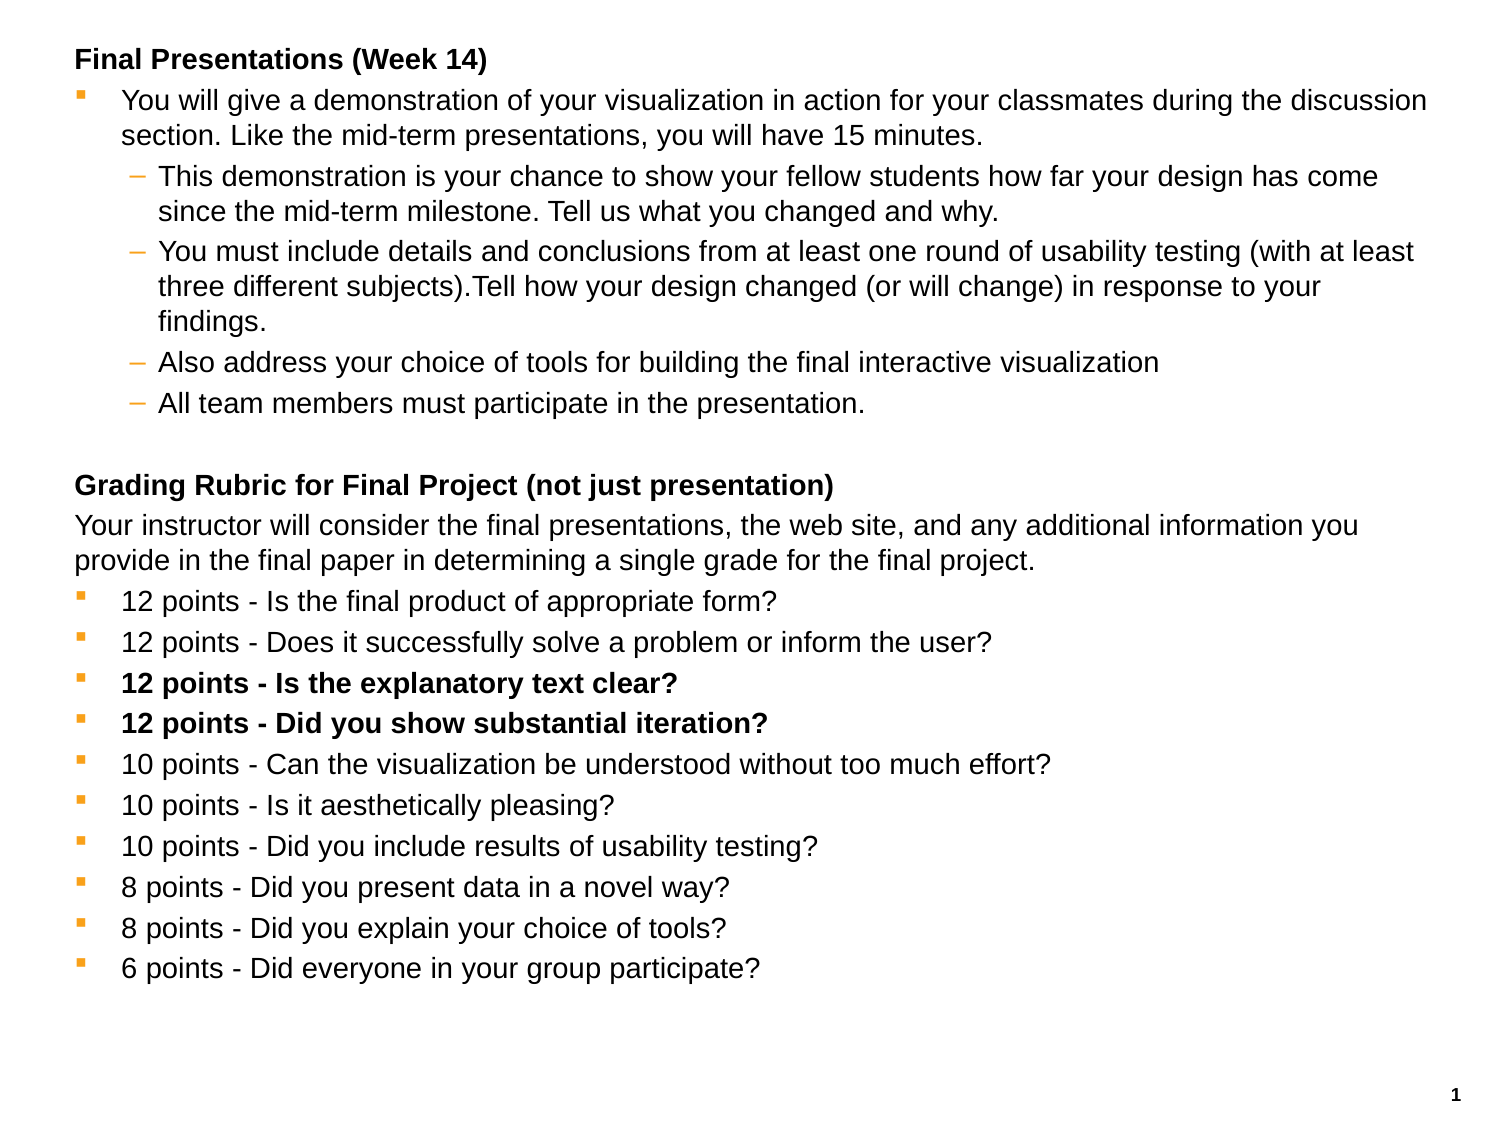

Final Presentations (Week 14)
You will give a demonstration of your visualization in action for your classmates during the discussion section. Like the mid-term presentations, you will have 15 minutes.
This demonstration is your chance to show your fellow students how far your design has come since the mid-term milestone. Tell us what you changed and why.
You must include details and conclusions from at least one round of usability testing (with at least three different subjects).Tell how your design changed (or will change) in response to your findings.
Also address your choice of tools for building the final interactive visualization
All team members must participate in the presentation.

Grading Rubric for Final Project (not just presentation)
Your instructor will consider the final presentations, the web site, and any additional information you provide in the final paper in determining a single grade for the final project.
12 points - Is the final product of appropriate form?
12 points - Does it successfully solve a problem or inform the user?
12 points - Is the explanatory text clear?
12 points - Did you show substantial iteration?
10 points - Can the visualization be understood without too much effort?
10 points - Is it aesthetically pleasing?
10 points - Did you include results of usability testing?
8 points - Did you present data in a novel way?
8 points - Did you explain your choice of tools?
6 points - Did everyone in your group participate?